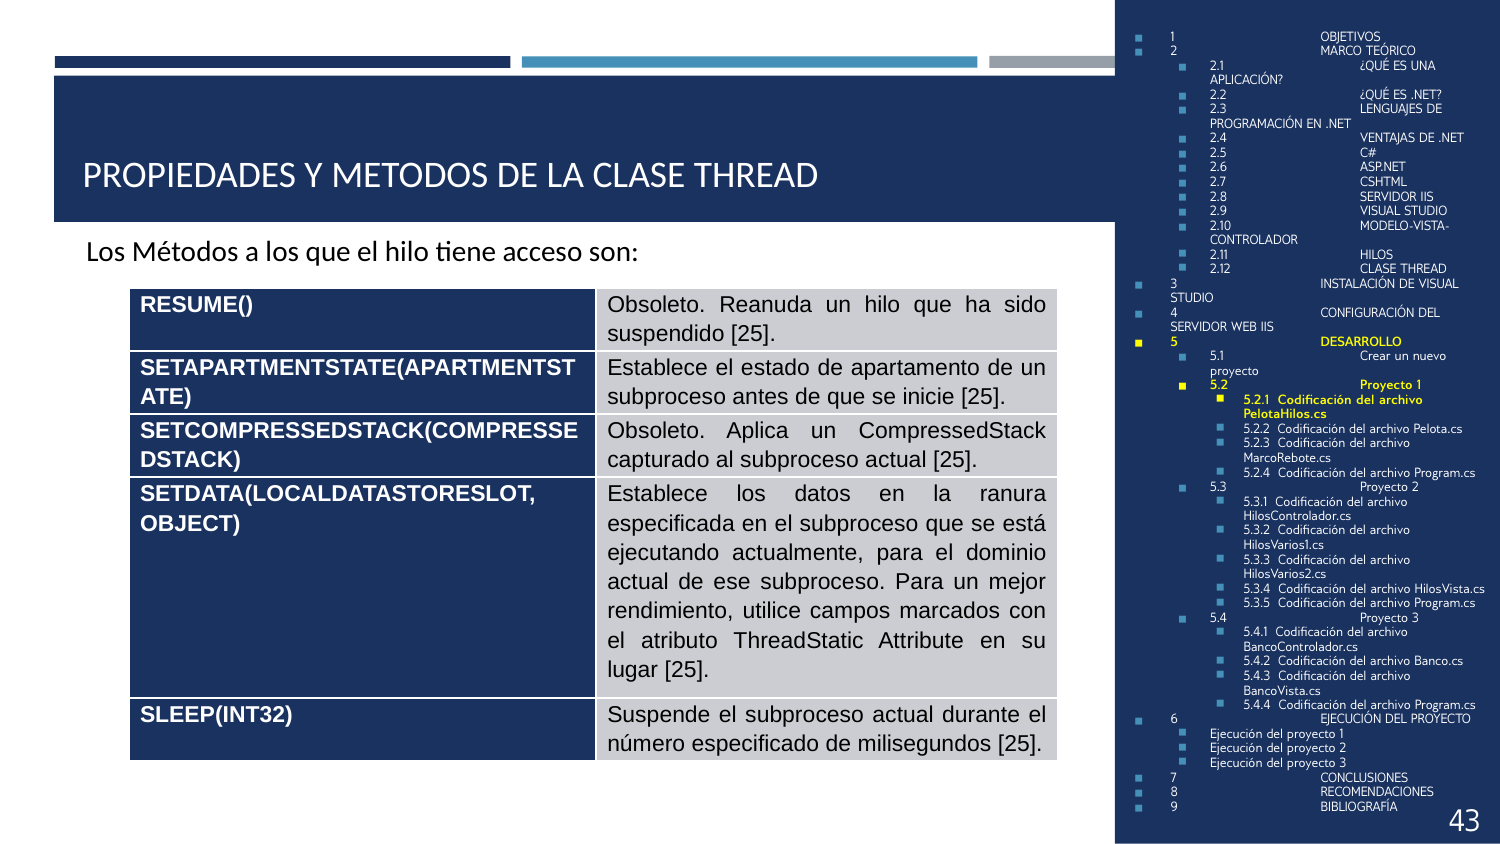

1	OBJETIVOS
2	MARCO TEÓRICO
2.1	¿QUÉ ES UNA APLICACIÓN?
2.2	¿QUÉ ES .NET?
2.3	LENGUAJES DE PROGRAMACIÓN EN .NET
2.4	VENTAJAS DE .NET
2.5	C#
2.6	ASP.NET
2.7	CSHTML
2.8	SERVIDOR IIS
2.9	VISUAL STUDIO
2.10	MODELO-VISTA-CONTROLADOR
2.11	HILOS
2.12	CLASE THREAD
3	INSTALACIÓN DE VISUAL STUDIO
4	CONFIGURACIÓN DEL SERVIDOR WEB IIS
5	DESARROLLO
5.1	Crear un nuevo proyecto
5.2	Proyecto 1
5.2.1  Codificación del archivo PelotaHilos.cs
5.2.2  Codificación del archivo Pelota.cs
5.2.3  Codificación del archivo MarcoRebote.cs
5.2.4  Codificación del archivo Program.cs
5.3	Proyecto 2
5.3.1  Codificación del archivo HilosControlador.cs
5.3.2  Codificación del archivo HilosVarios1.cs
5.3.3  Codificación del archivo HilosVarios2.cs
5.3.4  Codificación del archivo HilosVista.cs
5.3.5  Codificación del archivo Program.cs
5.4	Proyecto 3
5.4.1  Codificación del archivo BancoControlador.cs
5.4.2  Codificación del archivo Banco.cs
5.4.3  Codificación del archivo BancoVista.cs
5.4.4  Codificación del archivo Program.cs
6	EJECUCIÓN DEL PROYECTO
Ejecución del proyecto 1
Ejecución del proyecto 2
Ejecución del proyecto 3
7	CONCLUSIONES
8	RECOMENDACIONES
9	BIBLIOGRAFÍA
# PROPIEDADES Y METODOS DE LA CLASE THREAD
Los Métodos a los que el hilo tiene acceso son:
| RESUME() | Obsoleto. Reanuda un hilo que ha sido suspendido [25]. |
| --- | --- |
| SETAPARTMENTSTATE(APARTMENTSTATE) | Establece el estado de apartamento de un subproceso antes de que se inicie [25]. |
| SETCOMPRESSEDSTACK(COMPRESSEDSTACK) | Obsoleto. Aplica un CompressedStack capturado al subproceso actual [25]. |
| SETDATA(LOCALDATASTORESLOT, OBJECT) | Establece los datos en la ranura especificada en el subproceso que se está ejecutando actualmente, para el dominio actual de ese subproceso. Para un mejor rendimiento, utilice campos marcados con el atributo ThreadStatic Attribute en su lugar [25]. |
| SLEEP(INT32) | Suspende el subproceso actual durante el número especificado de milisegundos [25]. |
43